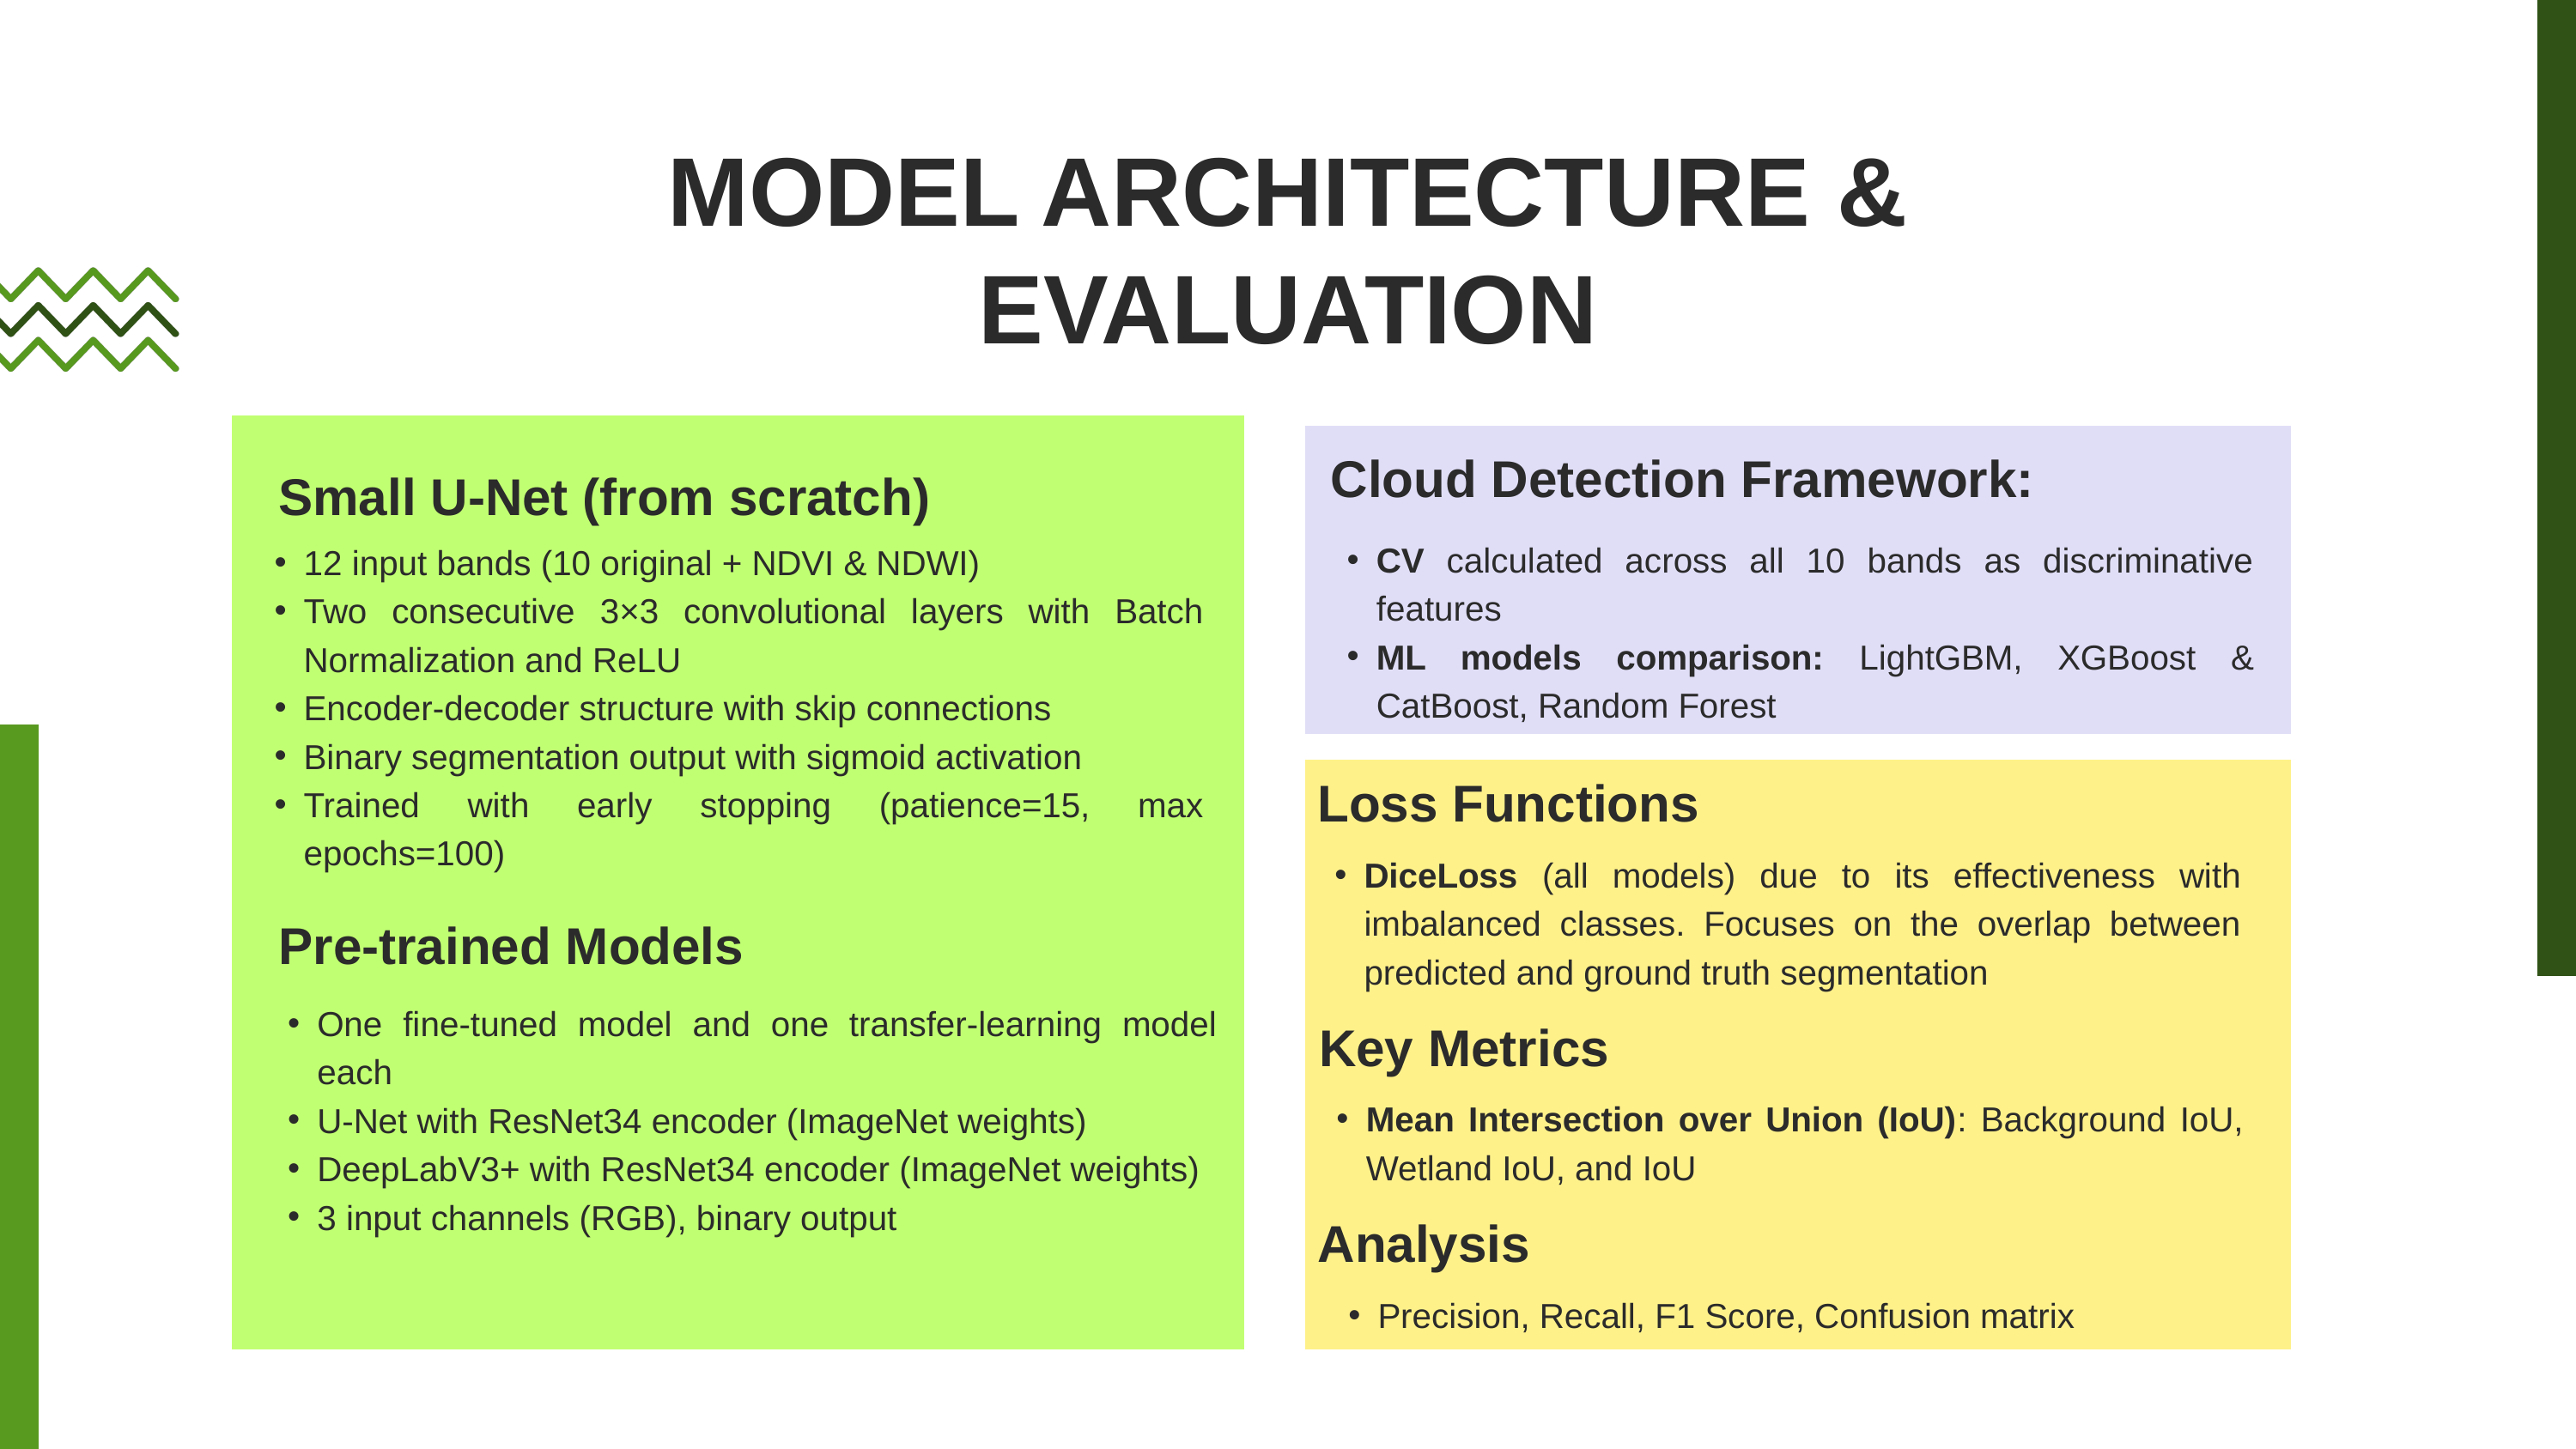

MODEL ARCHITECTURE & EVALUATION

Small U-Net (from scratch)
12 input bands (10 original + NDVI & NDWI)
Two consecutive 3×3 convolutional layers with Batch Normalization and ReLU
Encoder-decoder structure with skip connections
Binary segmentation output with sigmoid activation
Trained with early stopping (patience=15, max epochs=100)
Pre-trained Models
One fine-tuned model and one transfer-learning model each
U-Net with ResNet34 encoder (ImageNet weights)
DeepLabV3+ with ResNet34 encoder (ImageNet weights)
3 input channels (RGB), binary output

Cloud Detection Framework:
CV calculated across all 10 bands as discriminative features
ML models comparison: LightGBM, XGBoost & CatBoost, Random Forest

Loss Functions
DiceLoss (all models) due to its effectiveness with imbalanced classes. Focuses on the overlap between predicted and ground truth segmentation
Key Metrics
Mean Intersection over Union (IoU): Background IoU, Wetland IoU, and IoU

Analysis
Precision, Recall, F1 Score, Confusion matrix